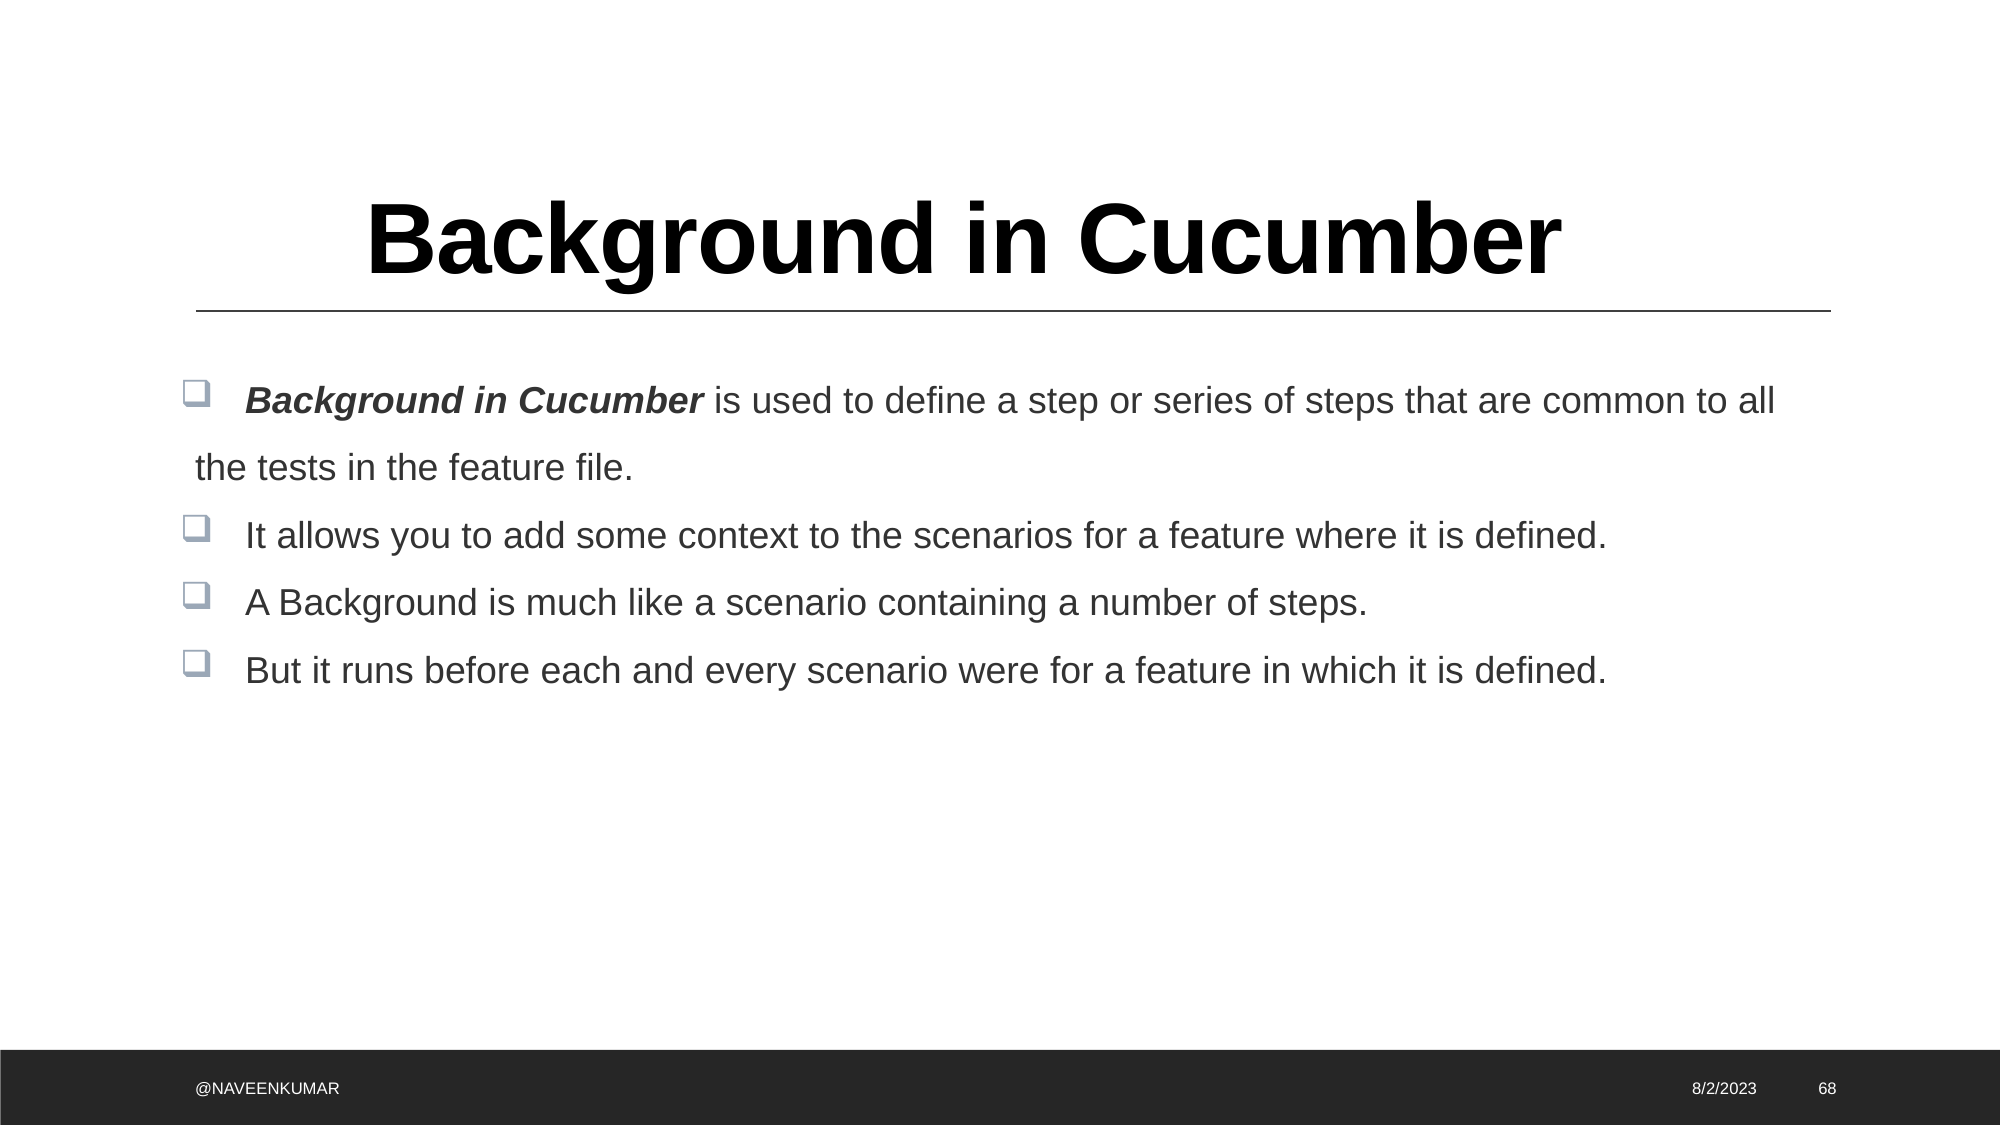

# Background in Cucumber
   Background in Cucumber is used to define a step or series of steps that are common to all the tests in the feature file.
   It allows you to add some context to the scenarios for a feature where it is defined.
   A Background is much like a scenario containing a number of steps.
   But it runs before each and every scenario were for a feature in which it is defined.
@NAVEENKUMAR
8/2/2023
68